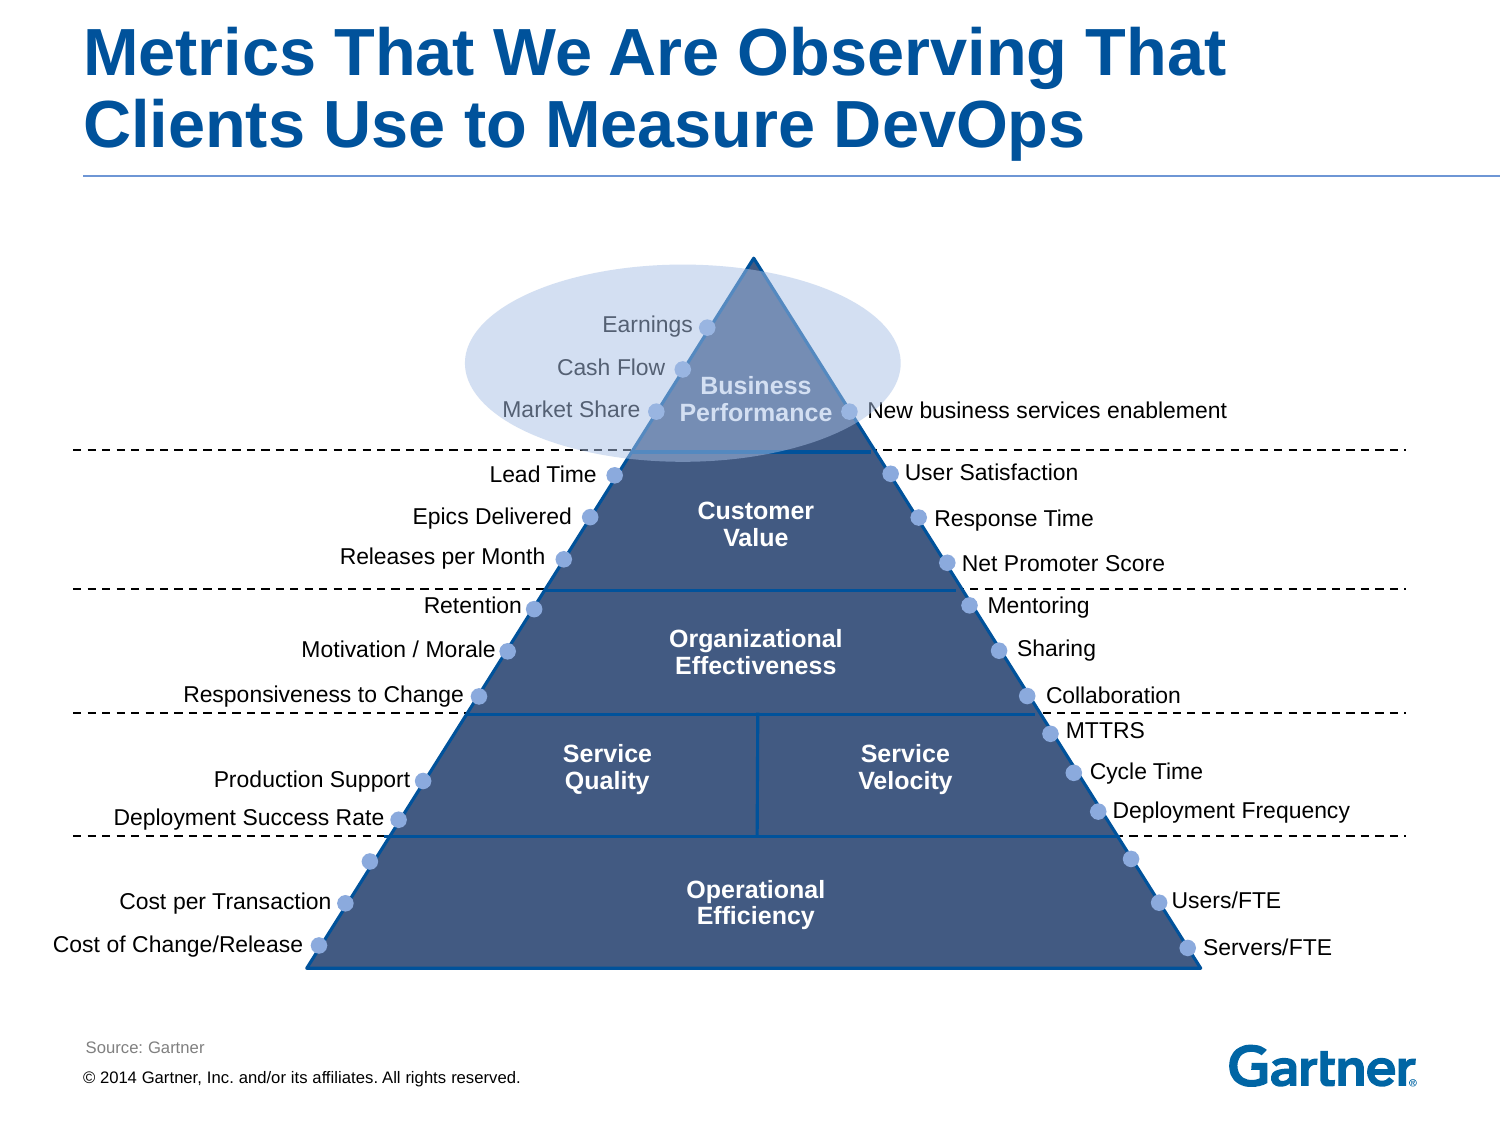

# Metrics That We Are Observing That Clients Use to Measure DevOps

Earnings

Cash Flow
Business Performance
Market Share
New business services enablement

User Satisfaction
Lead Time

Customer Value
Epics Delivered
Response Time

Releases per Month
Net Promoter Score

Retention
Mentoring

Organizational
Effectiveness
Sharing
Motivation / Morale

Responsiveness to Change
Collaboration

MTTRS

Service Quality
Service Velocity
Cycle Time
Production Support

Deployment Frequency
Deployment Success Rate

Operational Efficiency
Users/FTE
Cost per Transaction
Cost of Change/Release
Servers/FTE
Source: Gartner